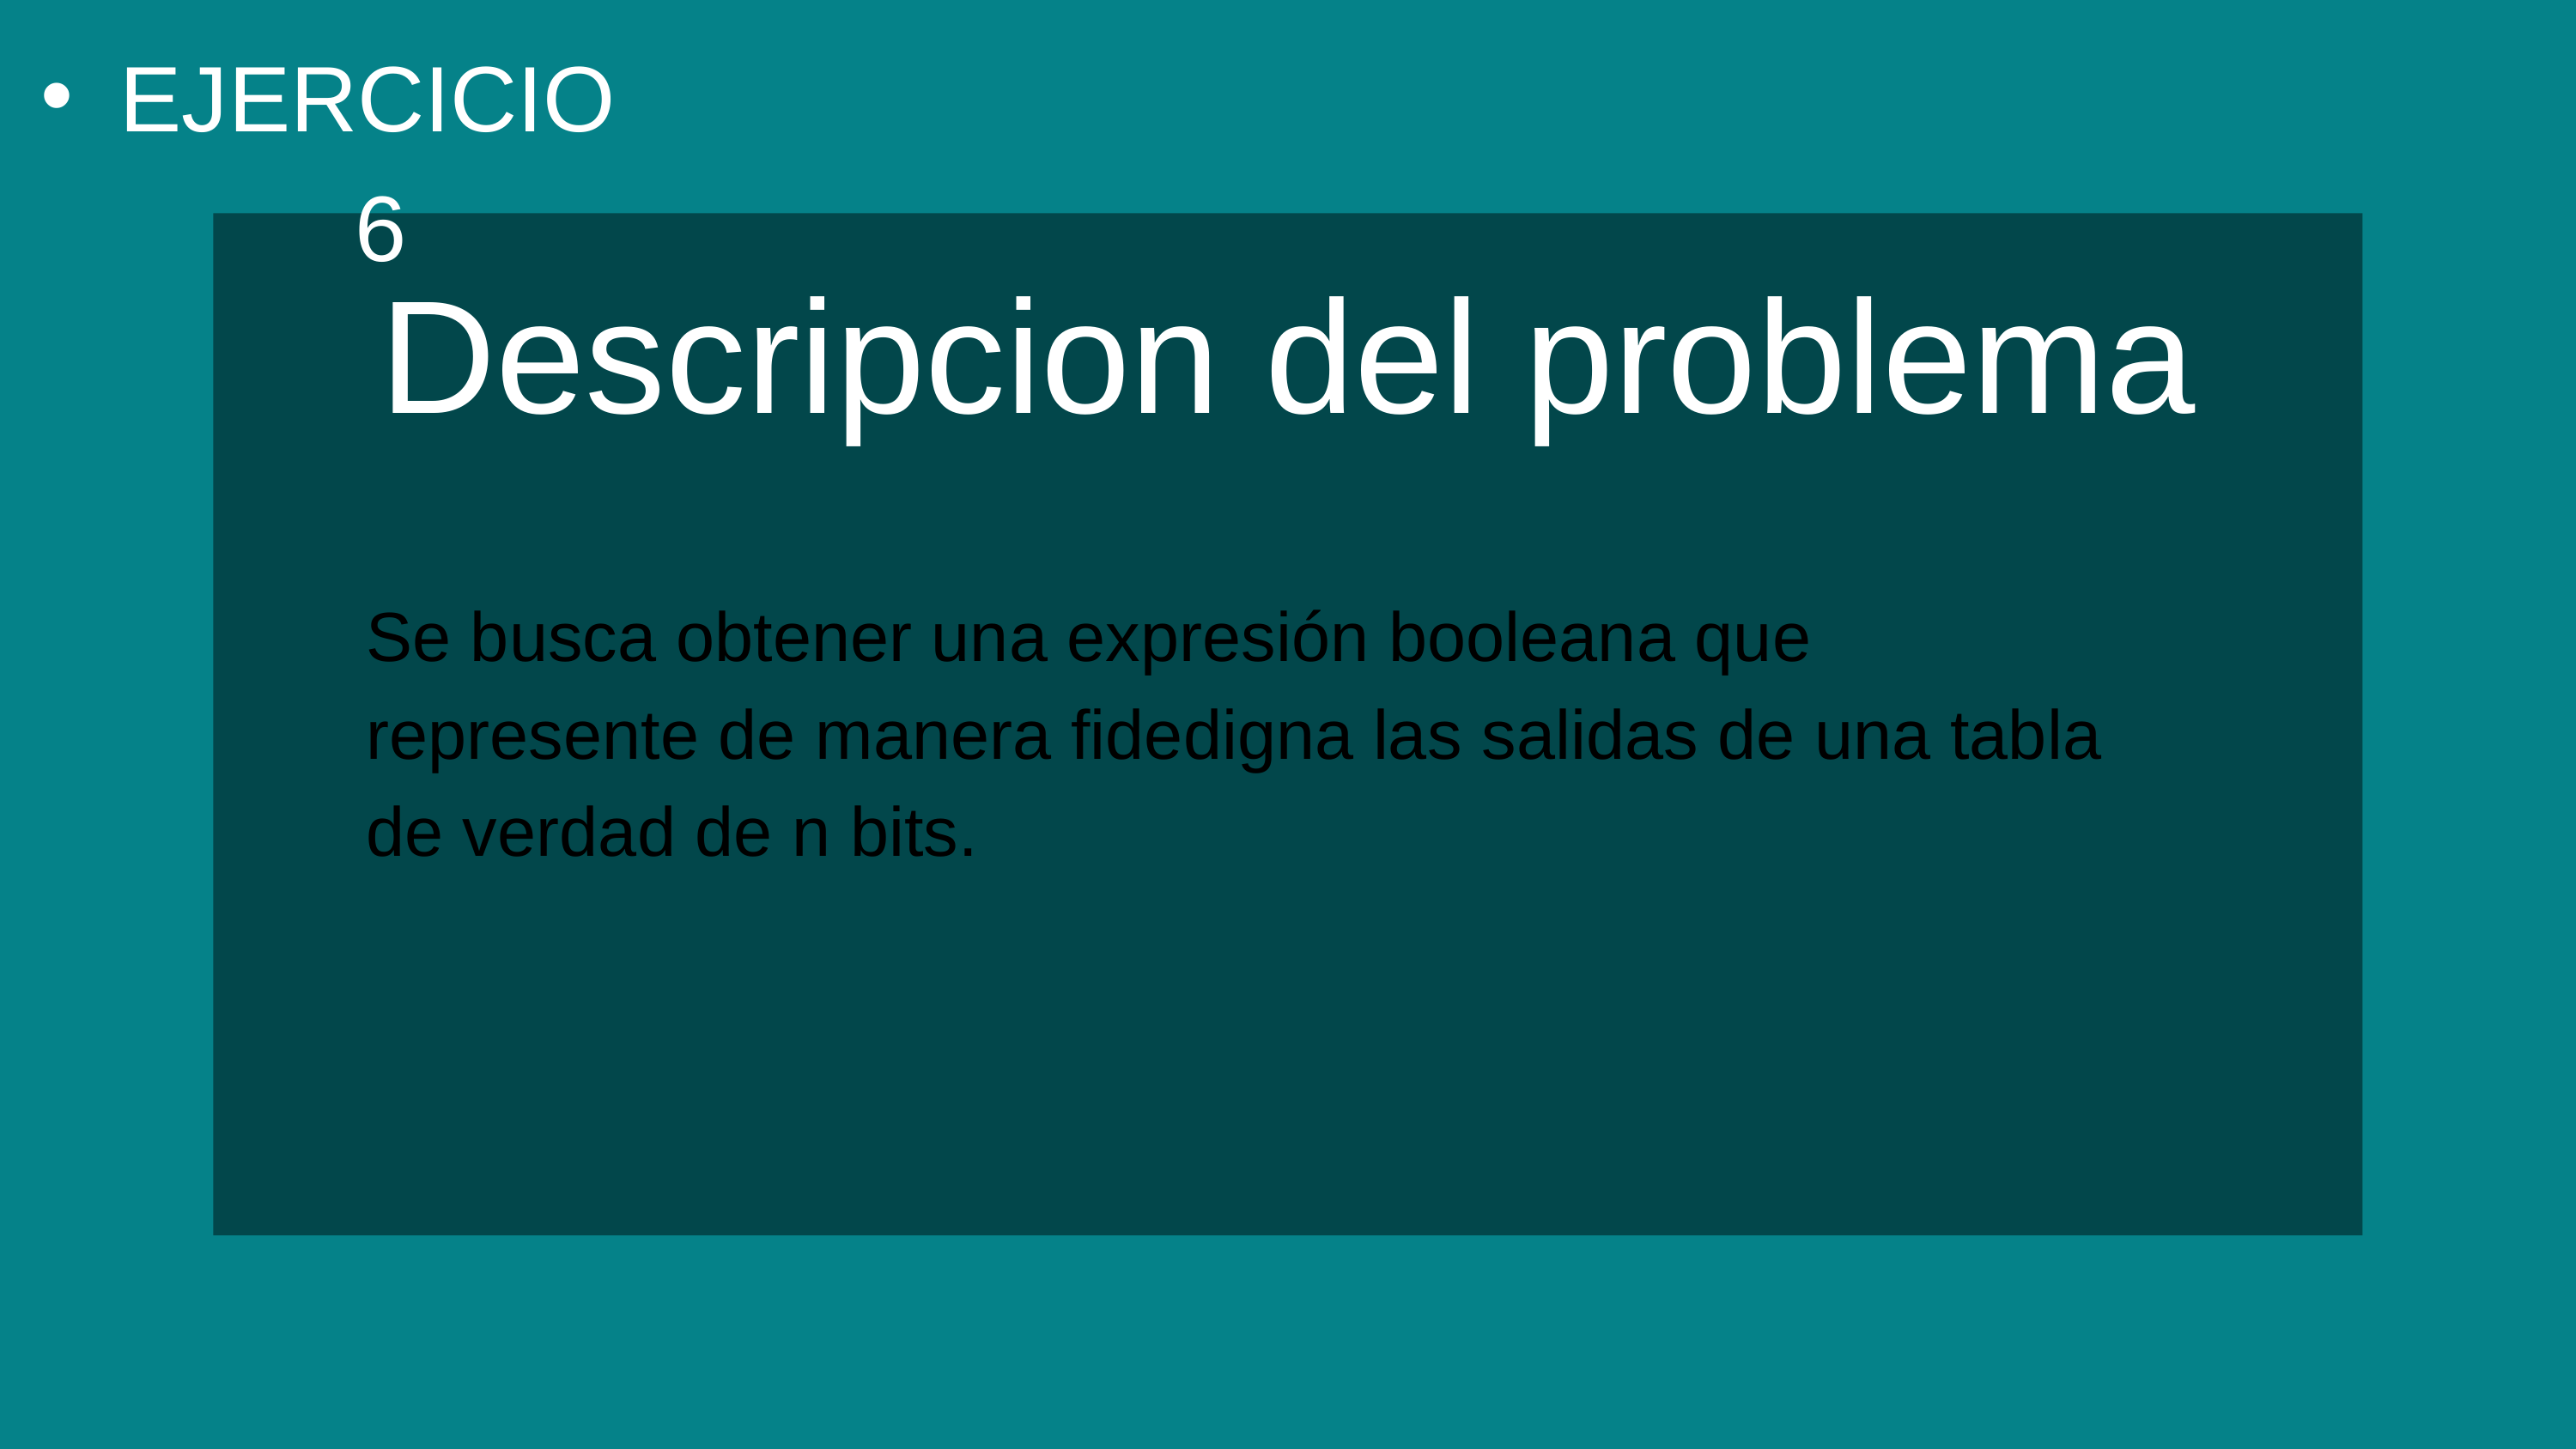

EJERCICIO  6

Descripcion del problema
Se busca obtener una expresión booleana que represente de manera fidedigna las salidas de una tabla de verdad de n bits.